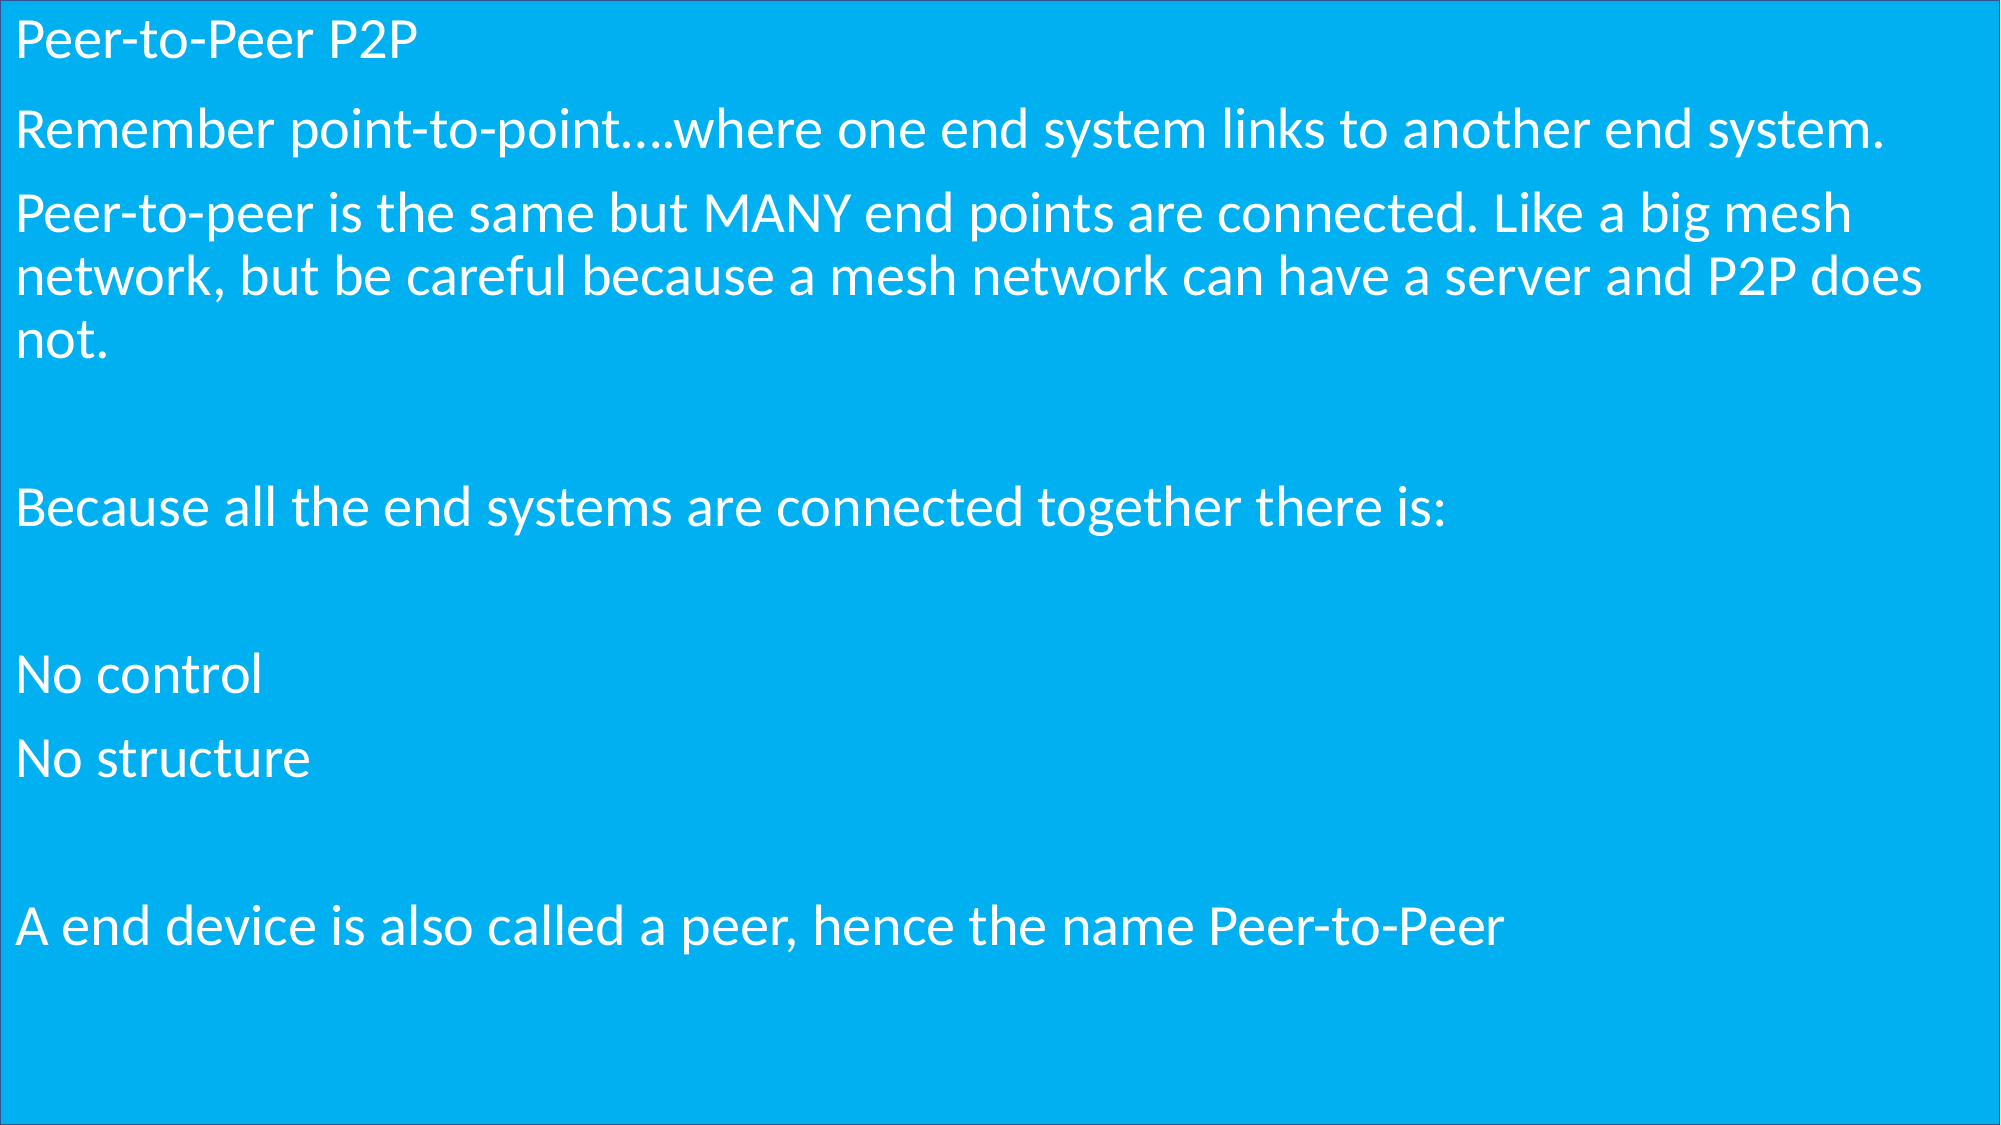

# Peer-to-Peer P2P
Remember point-to-point….where one end system links to another end system.
Peer-to-peer is the same but MANY end points are connected. Like a big mesh network, but be careful because a mesh network can have a server and P2P does not.

Because all the end systems are connected together there is:

No control
No structure

A end device is also called a peer, hence the name Peer-to-Peer